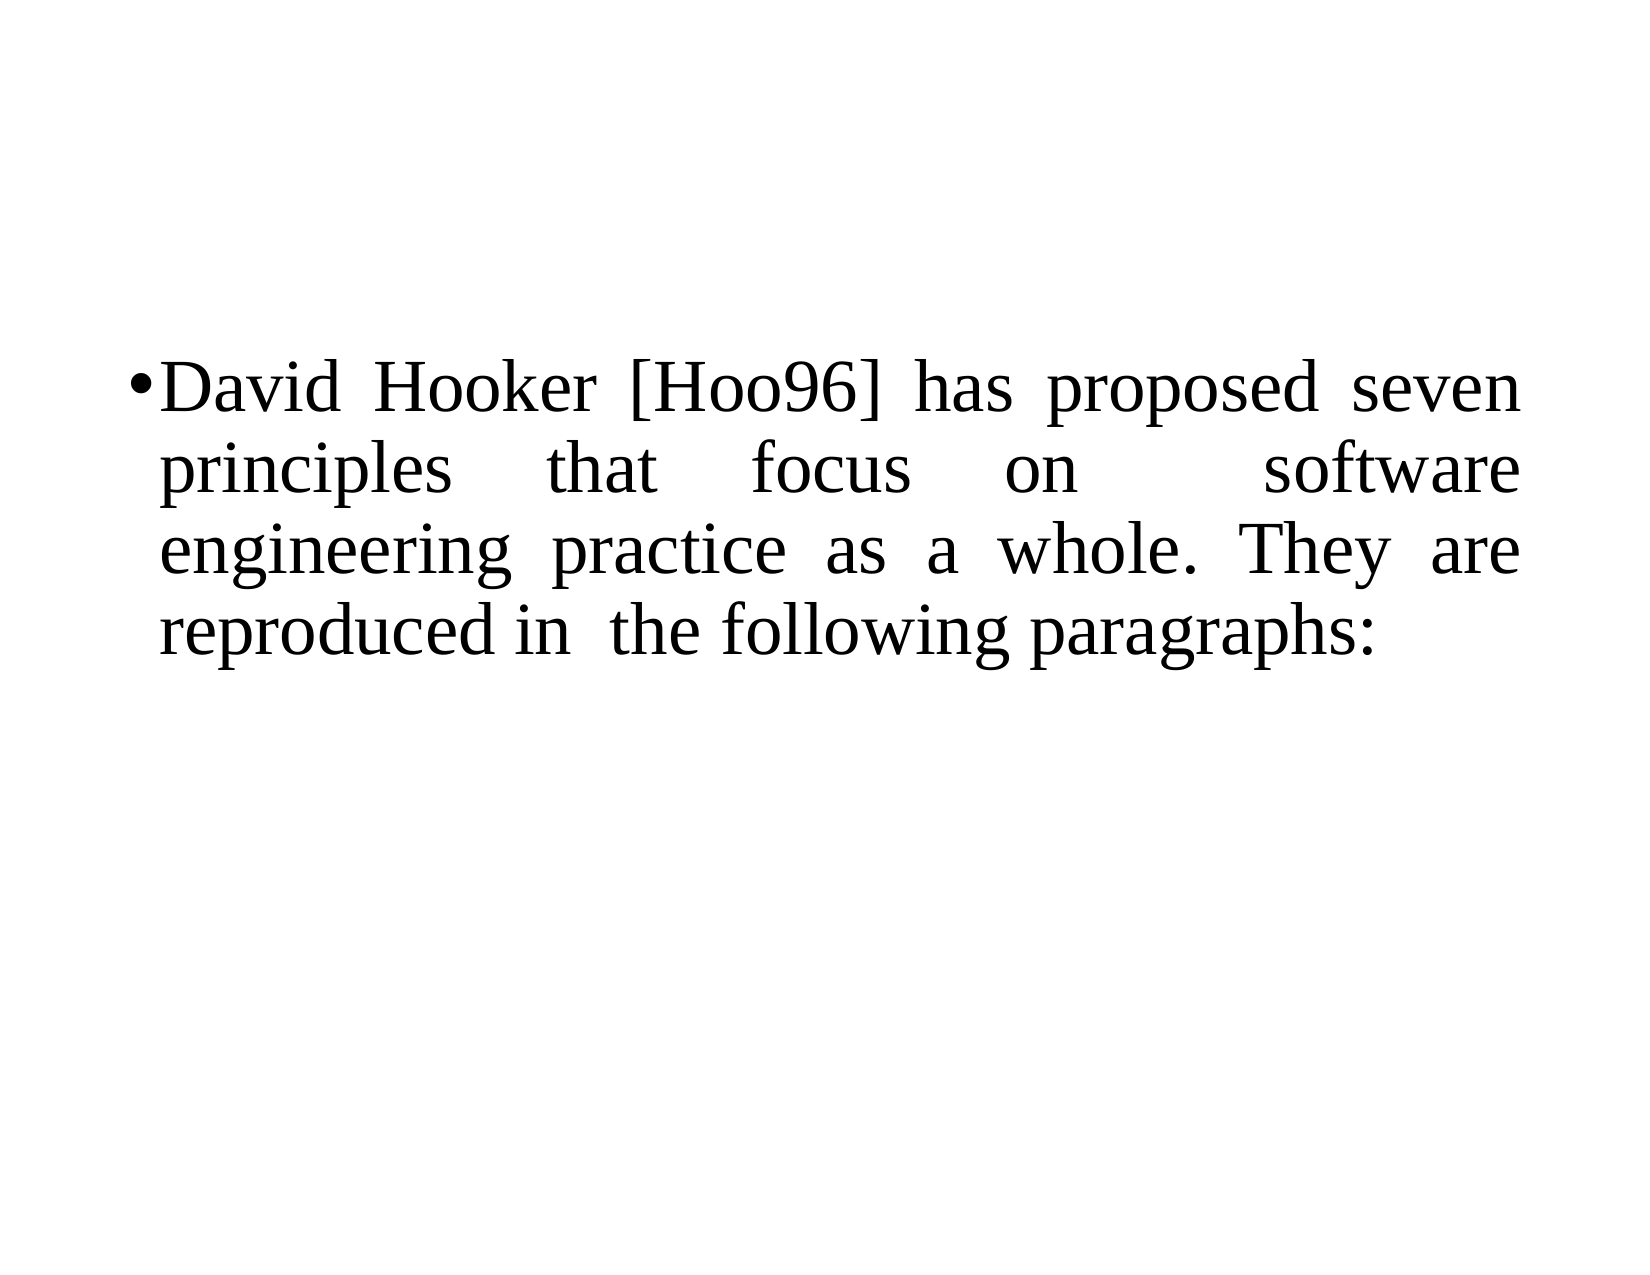

David Hooker [Hoo96] has proposed seven principles that focus on  software engineering practice as a whole. They are reproduced in  the following paragraphs: